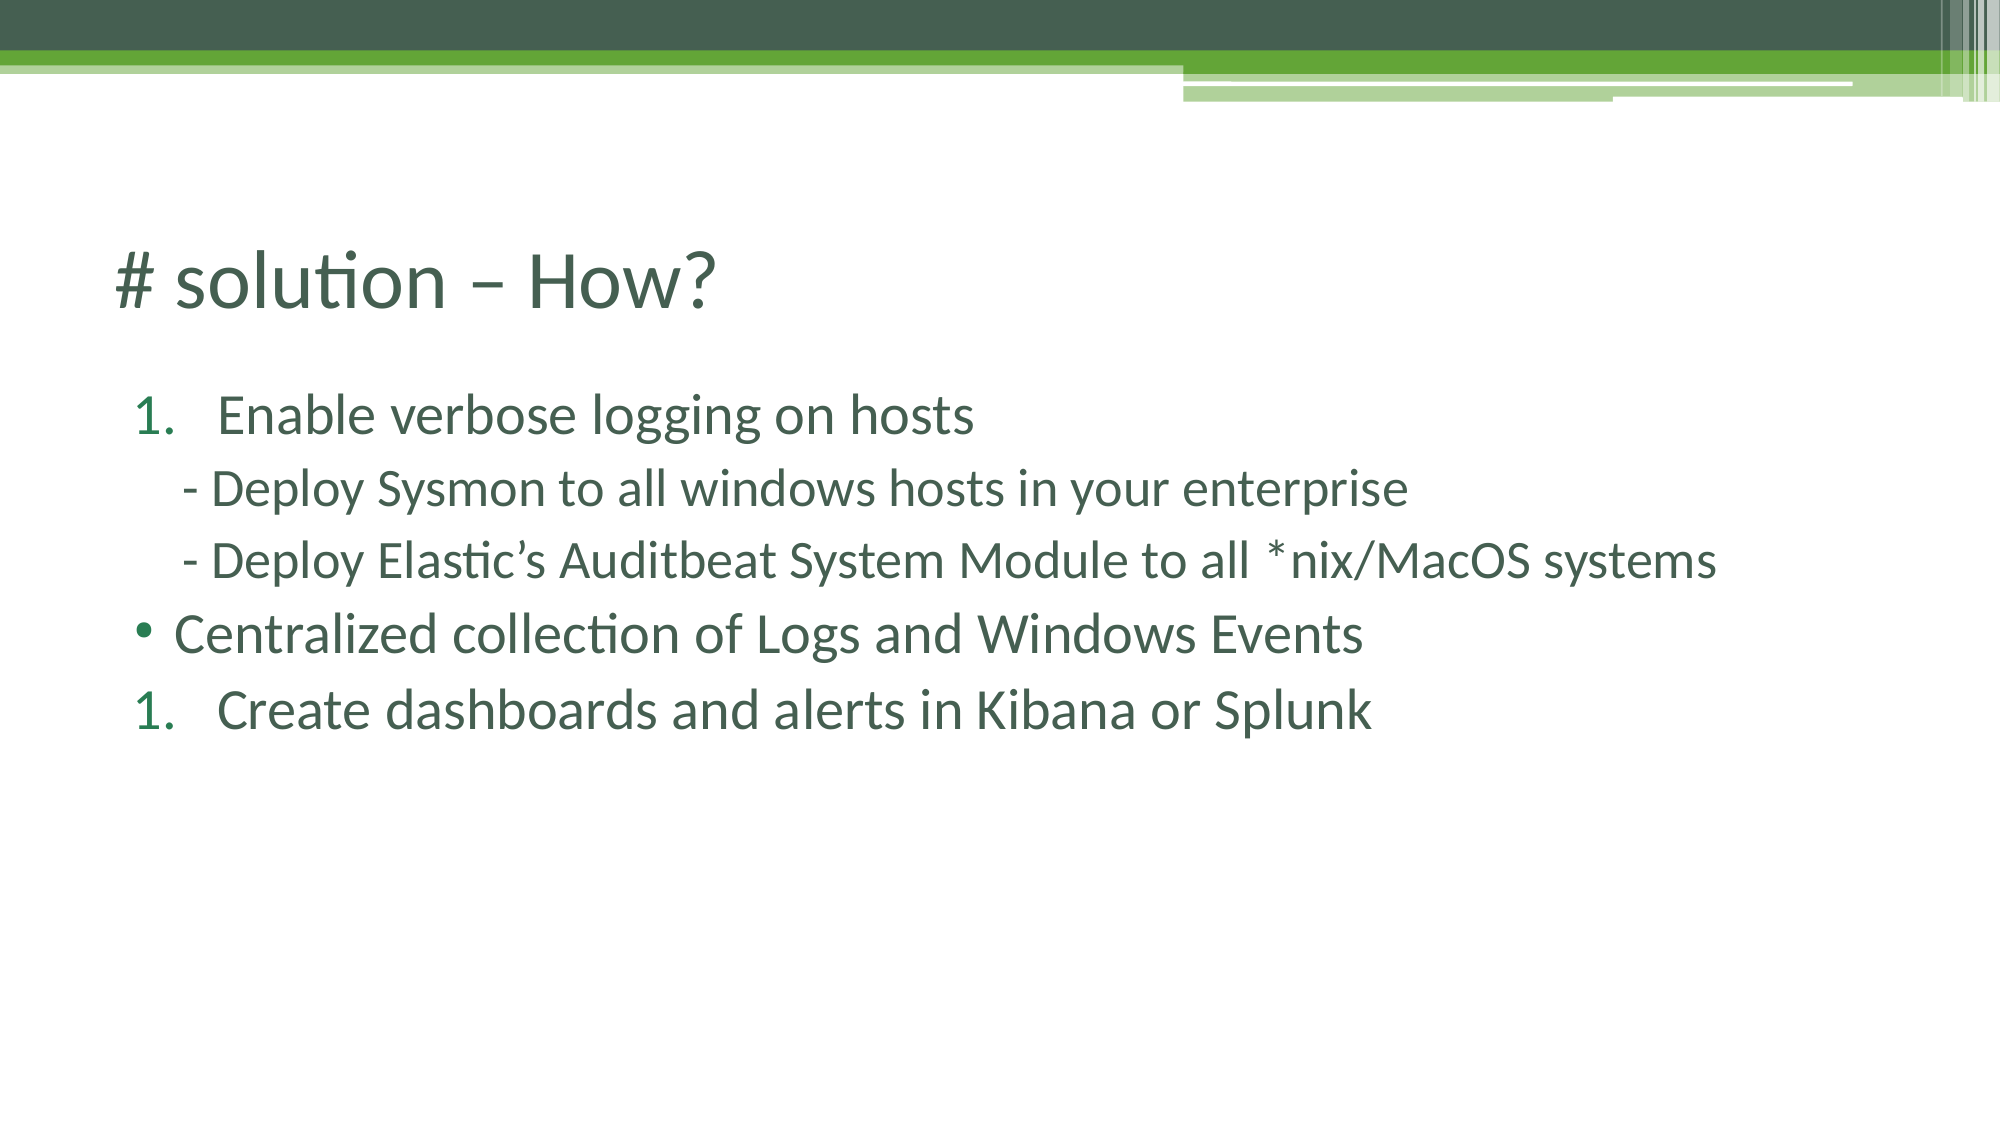

# # solution – How?
Enable verbose logging on hosts
- Deploy Sysmon to all windows hosts in your enterprise
- Deploy Elastic’s Auditbeat System Module to all *nix/MacOS systems
Centralized collection of Logs and Windows Events
Create dashboards and alerts in Kibana or Splunk